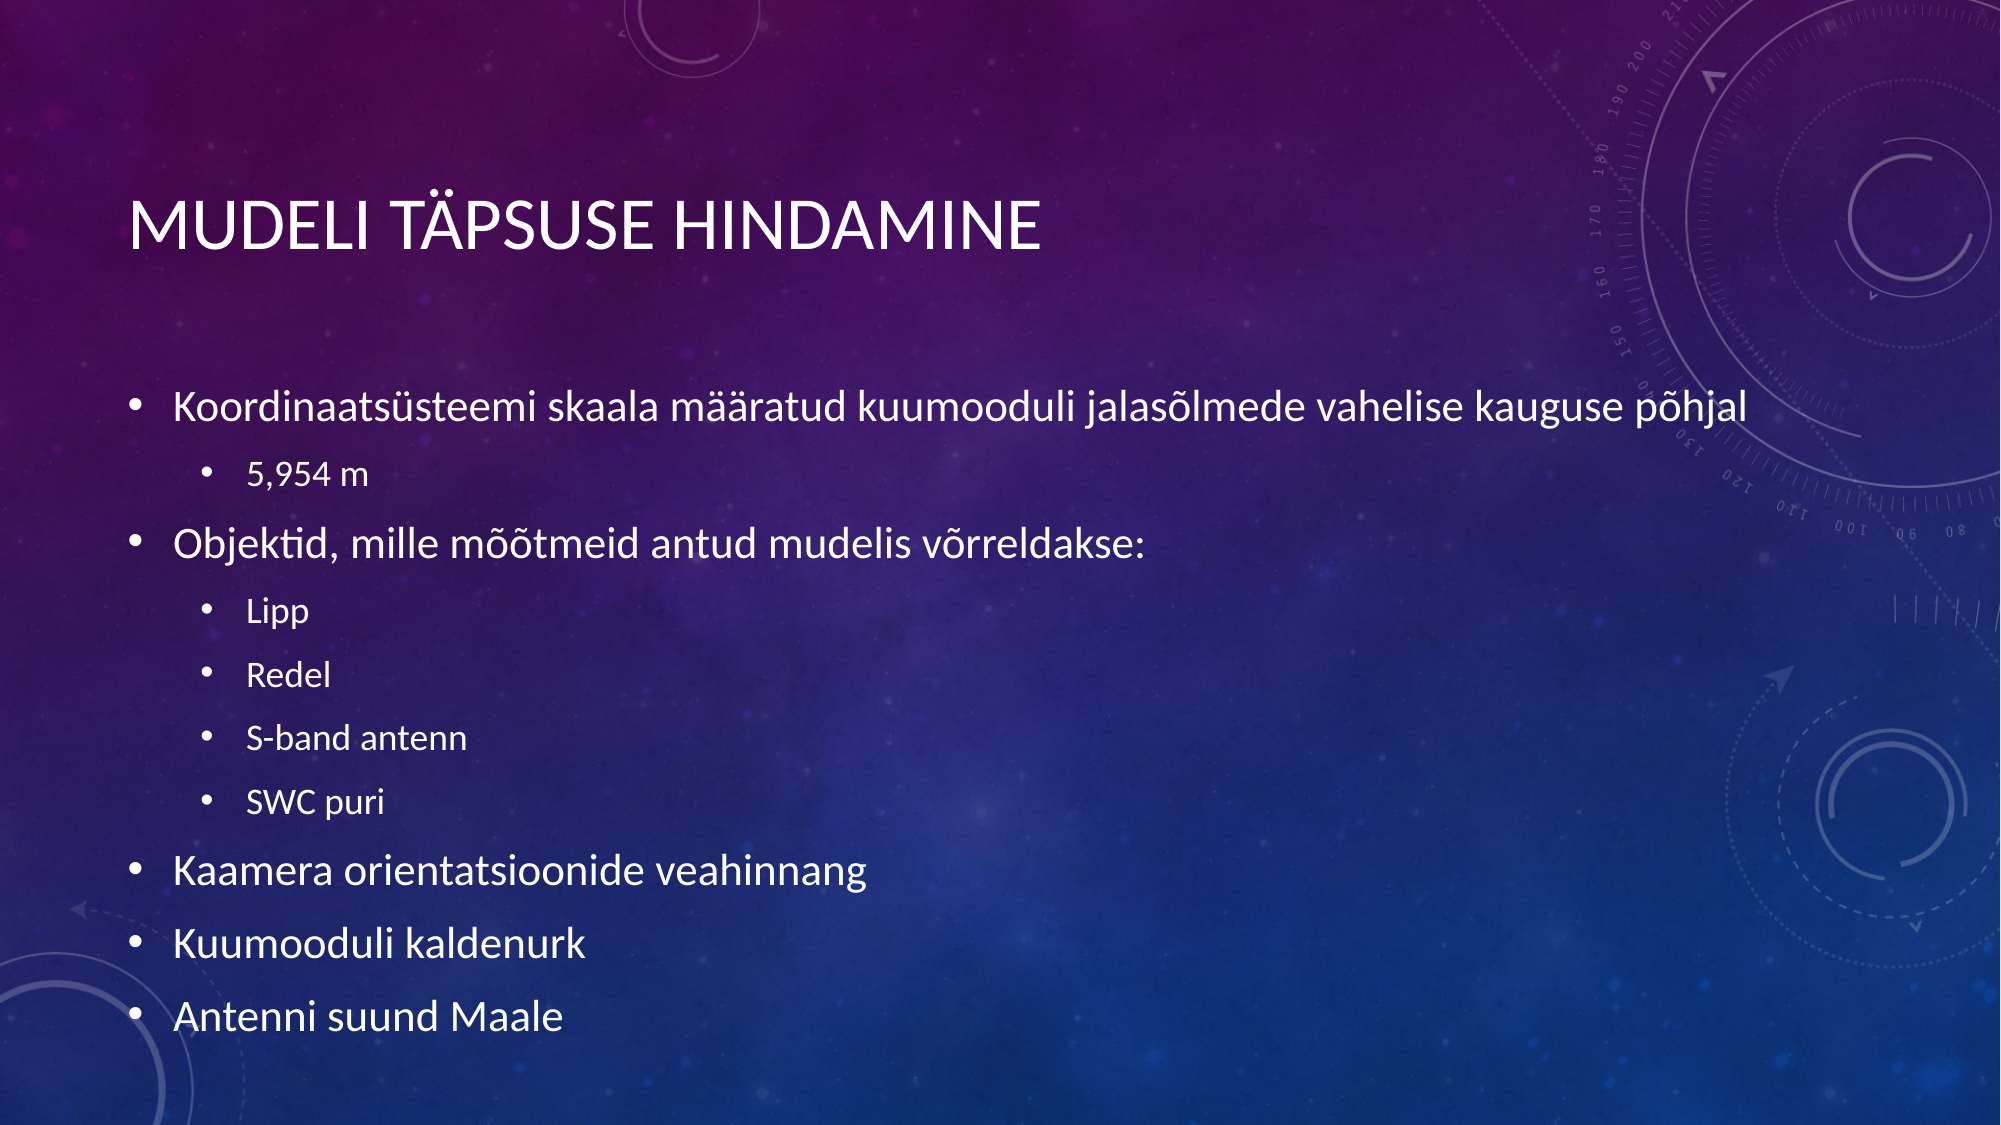

# Mudeli täpsuse hindamine
Koordinaatsüsteemi skaala määratud kuumooduli jalasõlmede vahelise kauguse põhjal
5,954 m
Objektid, mille mõõtmeid antud mudelis võrreldakse:
Lipp
Redel
S-band antenn
SWC puri
Kaamera orientatsioonide veahinnang
Kuumooduli kaldenurk
Antenni suund Maale